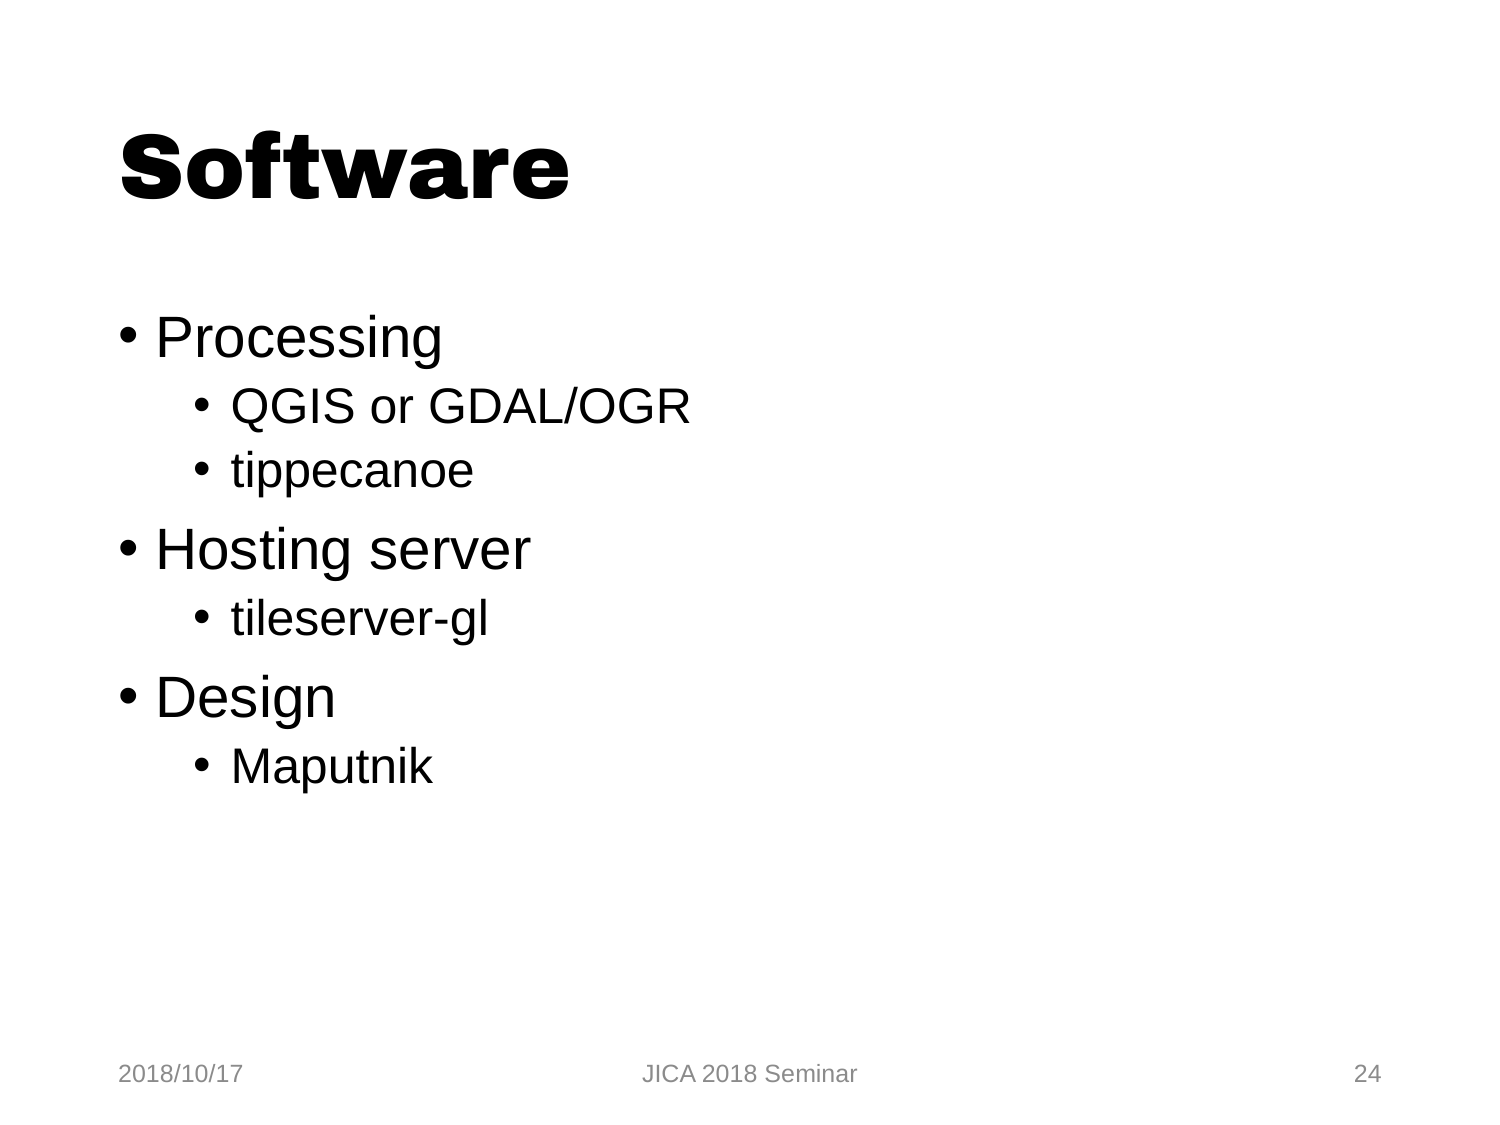

# Software
Processing
QGIS or GDAL/OGR
tippecanoe
Hosting server
tileserver-gl
Design
Maputnik
2018/10/17
JICA 2018 Seminar
24